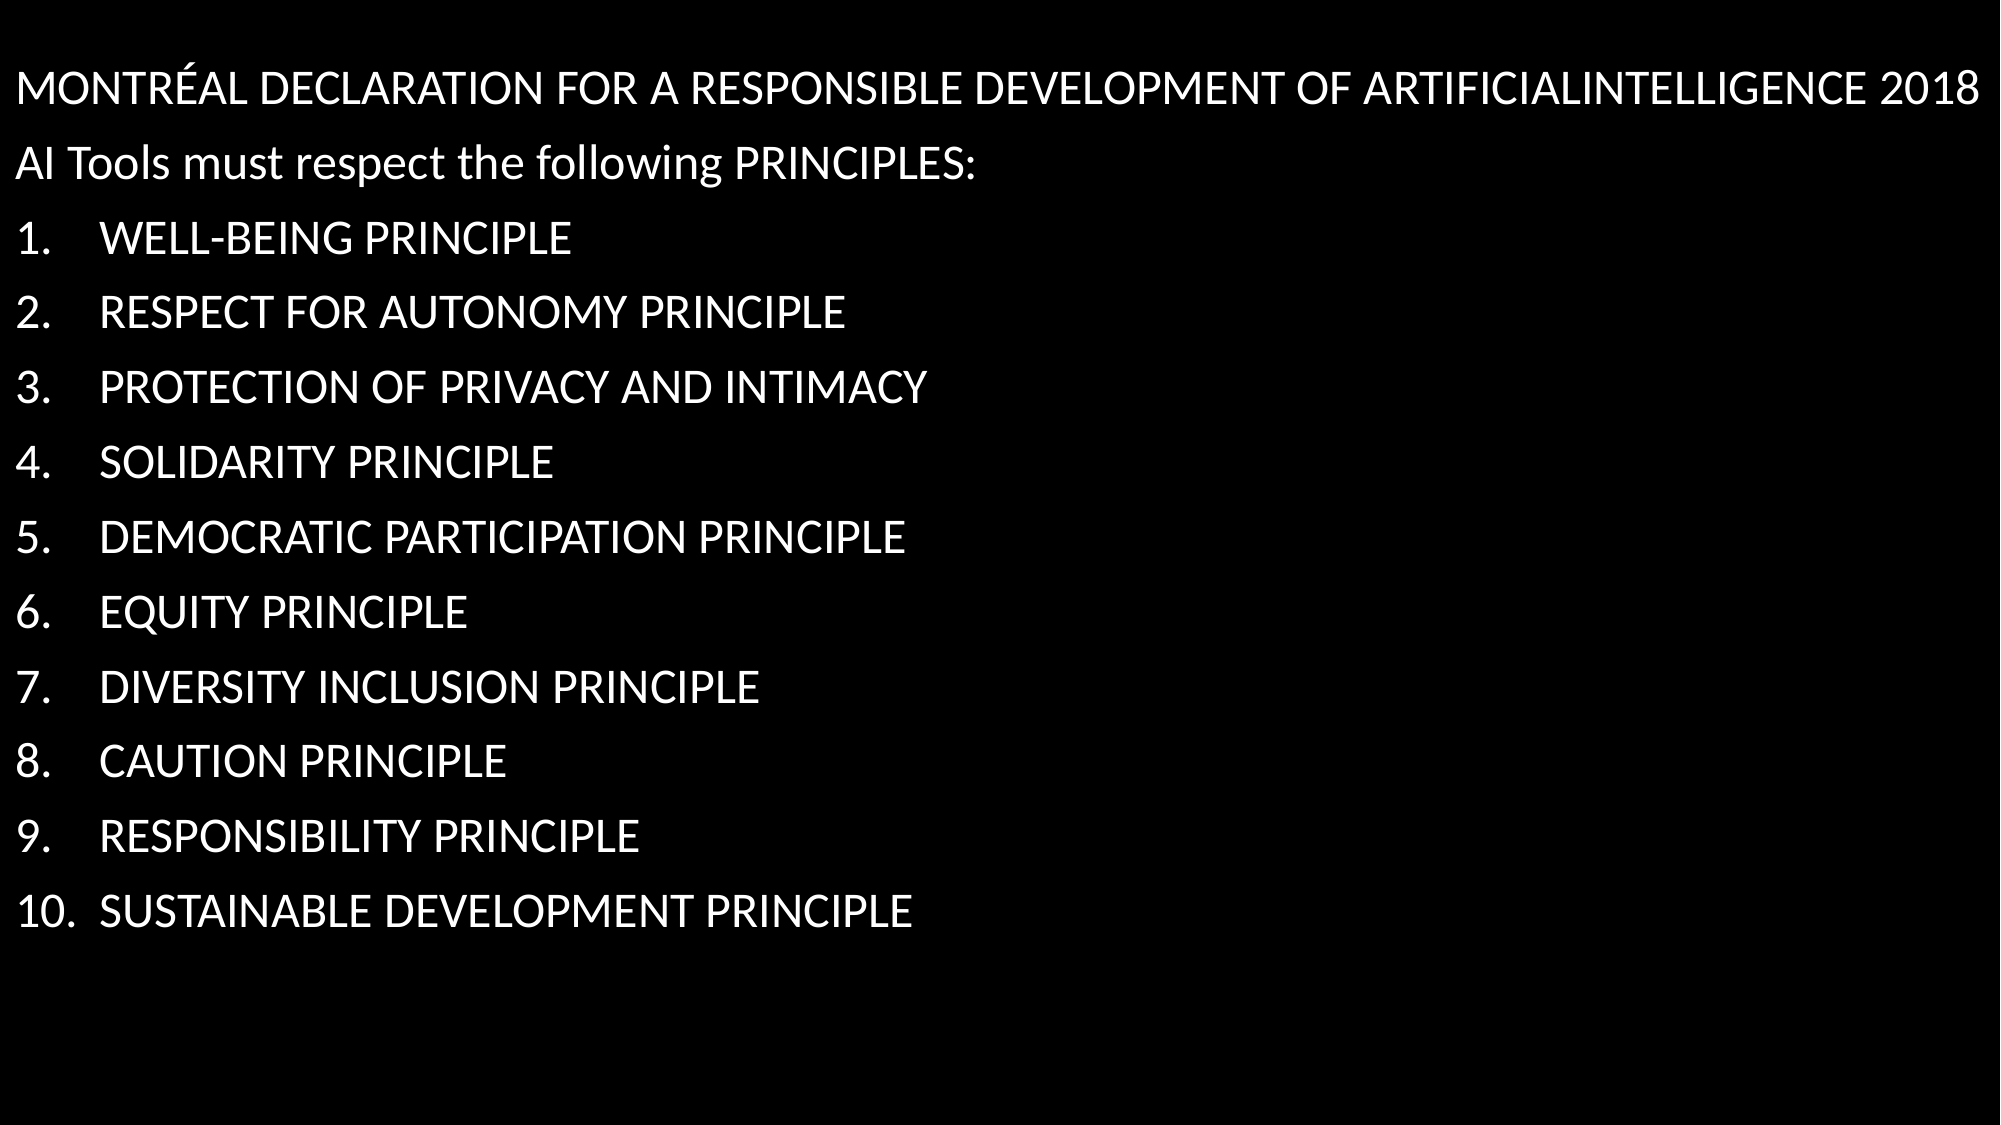

MONTRÉAL DECLARATION FOR A RESPONSIBLE DEVELOPMENT OF ARTIFICIALINTELLIGENCE 2018
AI Tools must respect the following PRINCIPLES:
WELL-BEING PRINCIPLE
RESPECT FOR AUTONOMY PRINCIPLE
PROTECTION OF PRIVACY AND INTIMACY
SOLIDARITY PRINCIPLE
DEMOCRATIC PARTICIPATION PRINCIPLE
EQUITY PRINCIPLE
DIVERSITY INCLUSION PRINCIPLE
CAUTION PRINCIPLE
RESPONSIBILITY PRINCIPLE
SUSTAINABLE DEVELOPMENT PRINCIPLE